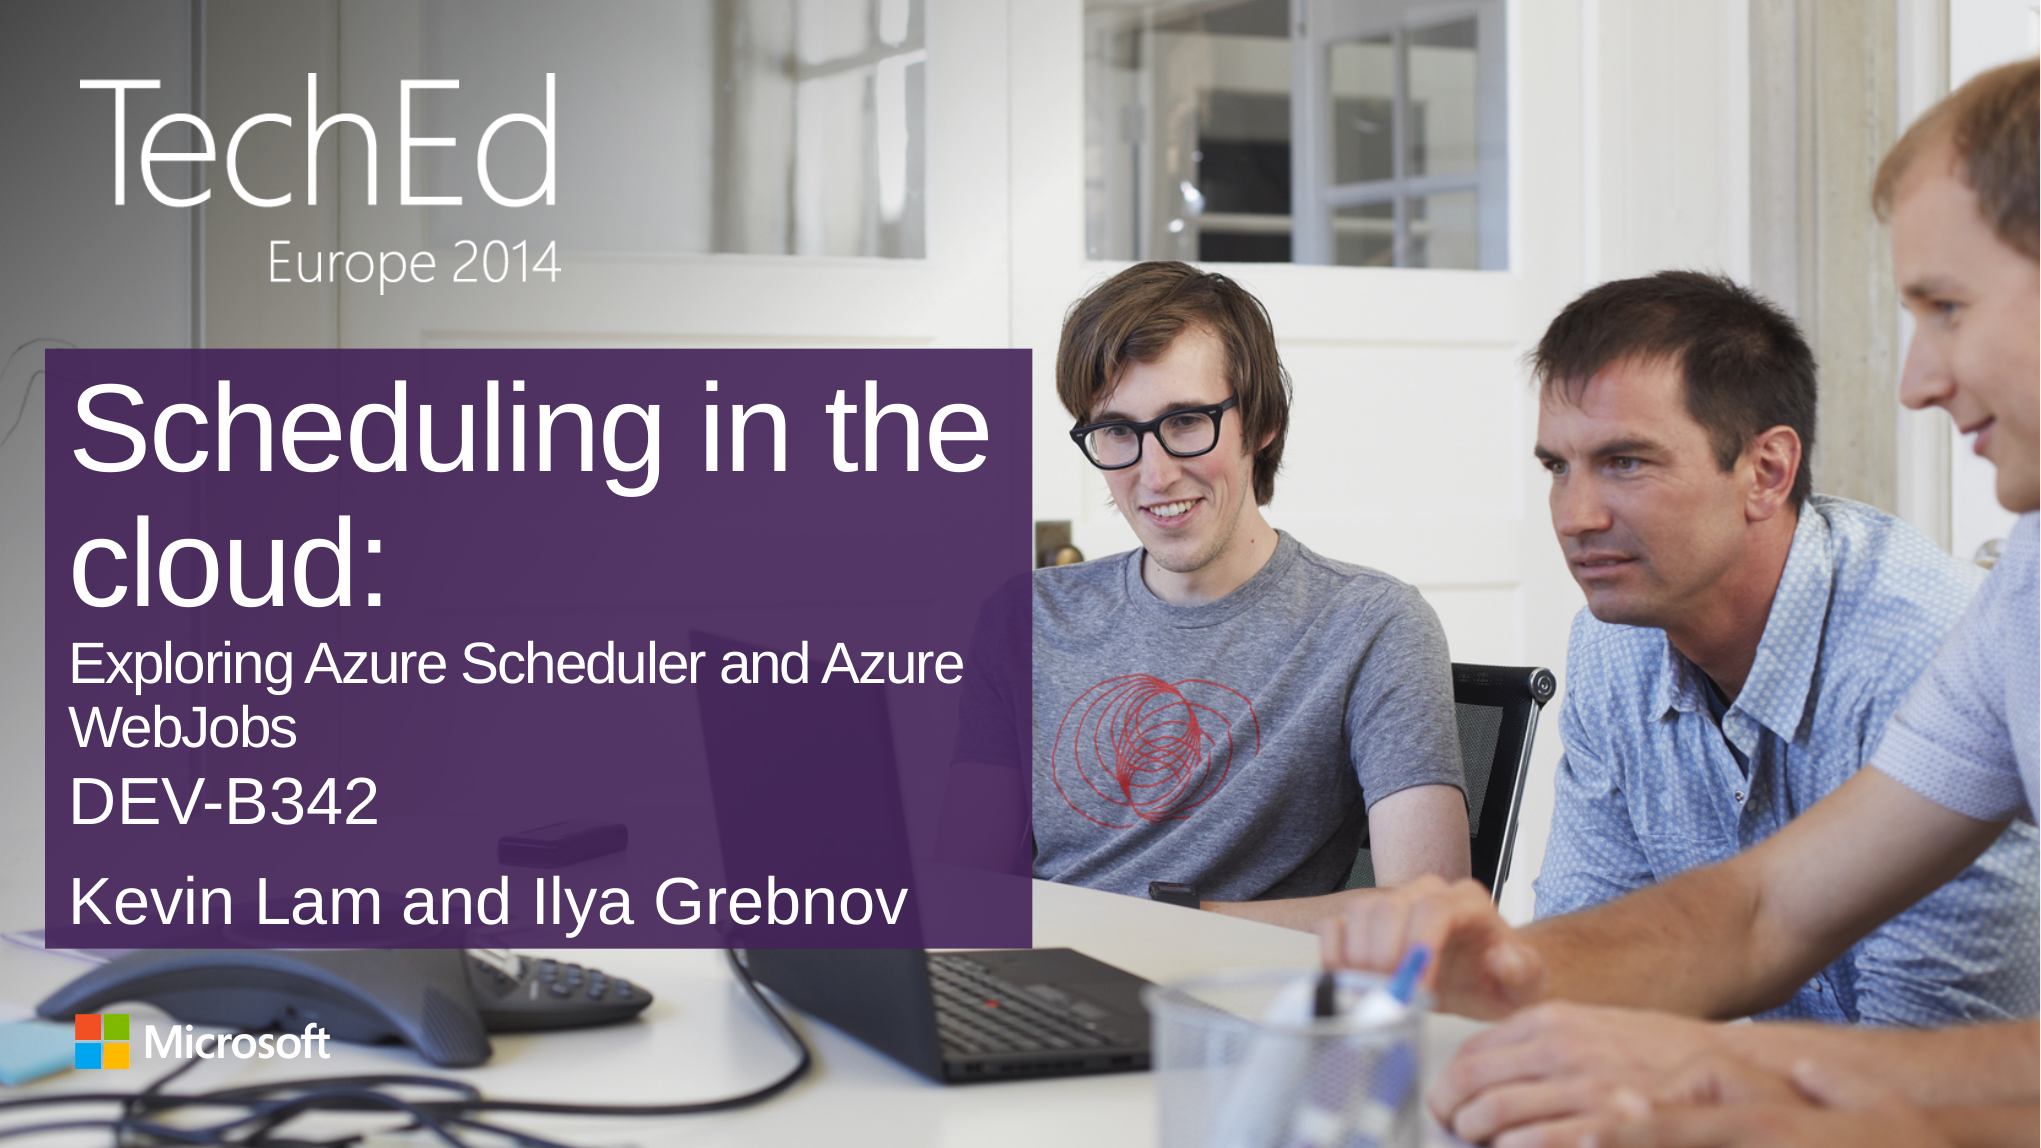

# Scheduling in the cloud: Exploring Azure Scheduler and Azure WebJobs
DEV-B342
Kevin Lam and Ilya Grebnov